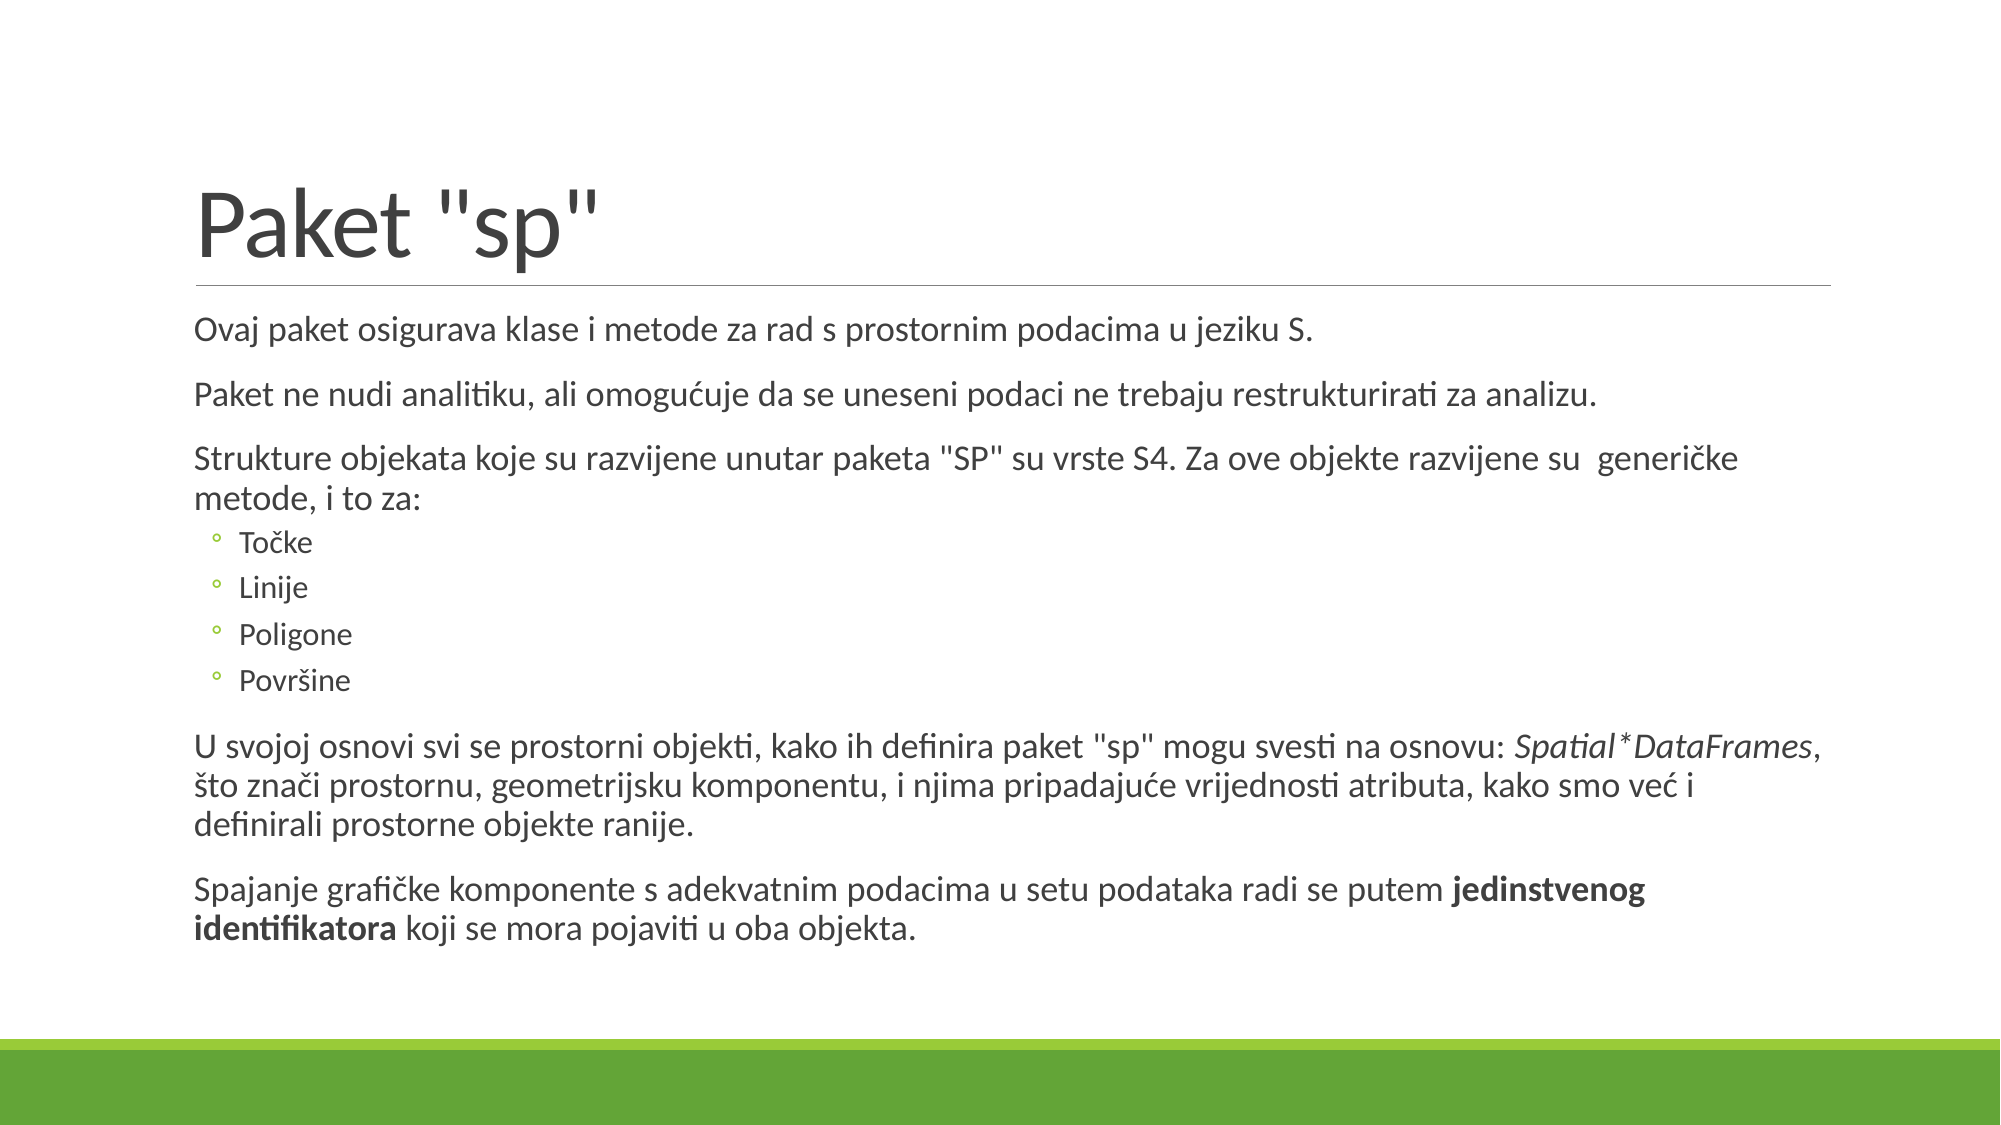

# Paket "sp"
Ovaj paket osigurava klase i metode za rad s prostornim podacima u jeziku S.
Paket ne nudi analitiku, ali omogućuje da se uneseni podaci ne trebaju restrukturirati za analizu.
Strukture objekata koje su razvijene unutar paketa "SP" su vrste S4. Za ove objekte razvijene su  generičke metode, i to za:
Točke
Linije
Poligone
Površine
U svojoj osnovi svi se prostorni objekti, kako ih definira paket "sp" mogu svesti na osnovu: Spatial*DataFrames, što znači prostornu, geometrijsku komponentu, i njima pripadajuće vrijednosti atributa, kako smo već i definirali prostorne objekte ranije.
Spajanje grafičke komponente s adekvatnim podacima u setu podataka radi se putem jedinstvenog identifikatora koji se mora pojaviti u oba objekta.